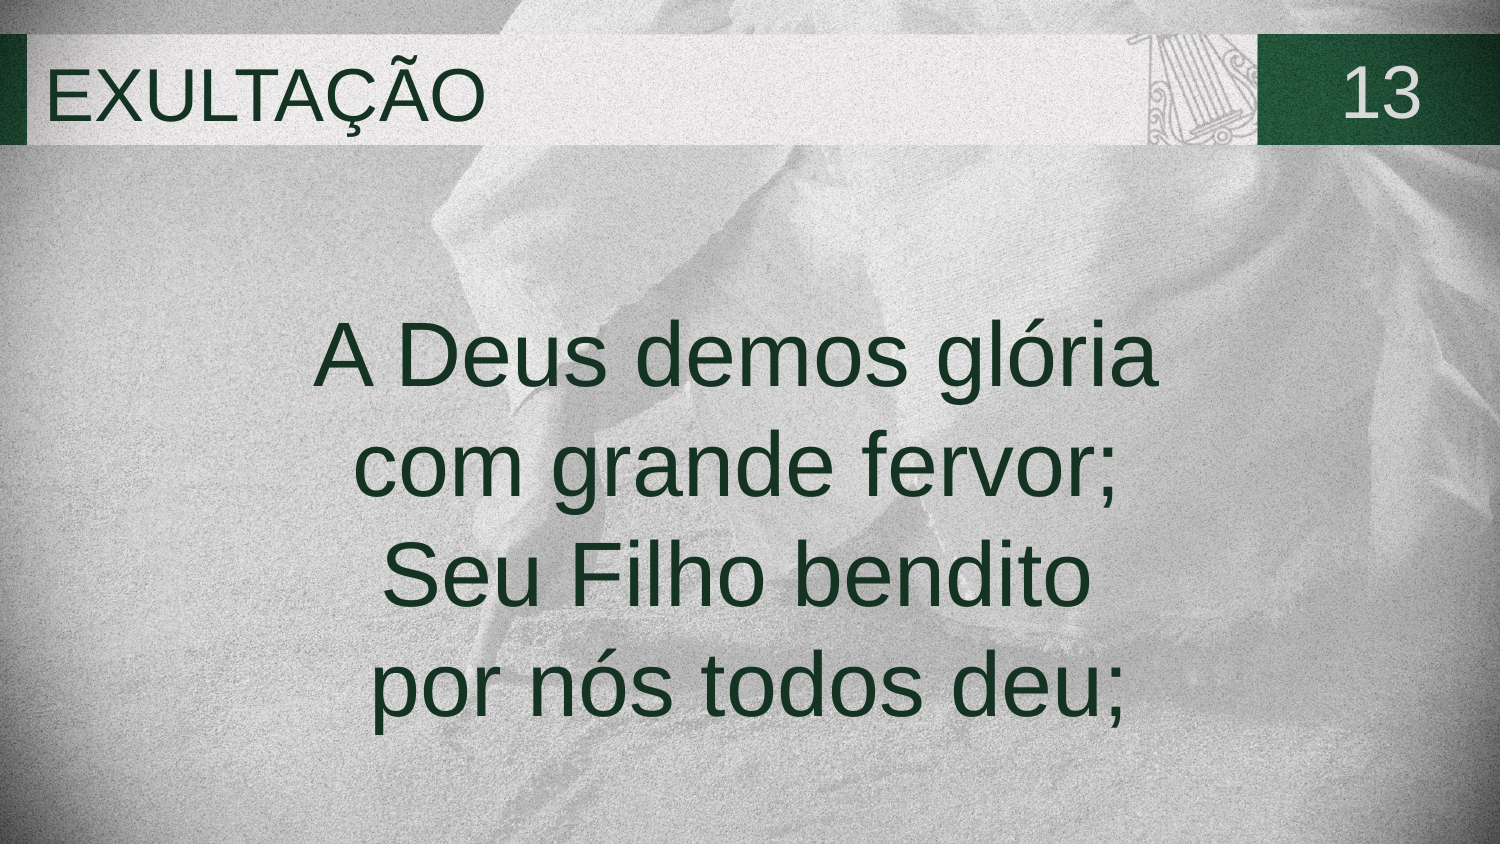

# EXULTAÇÃO
13
A Deus demos glória
com grande fervor;
Seu Filho bendito
por nós todos deu;